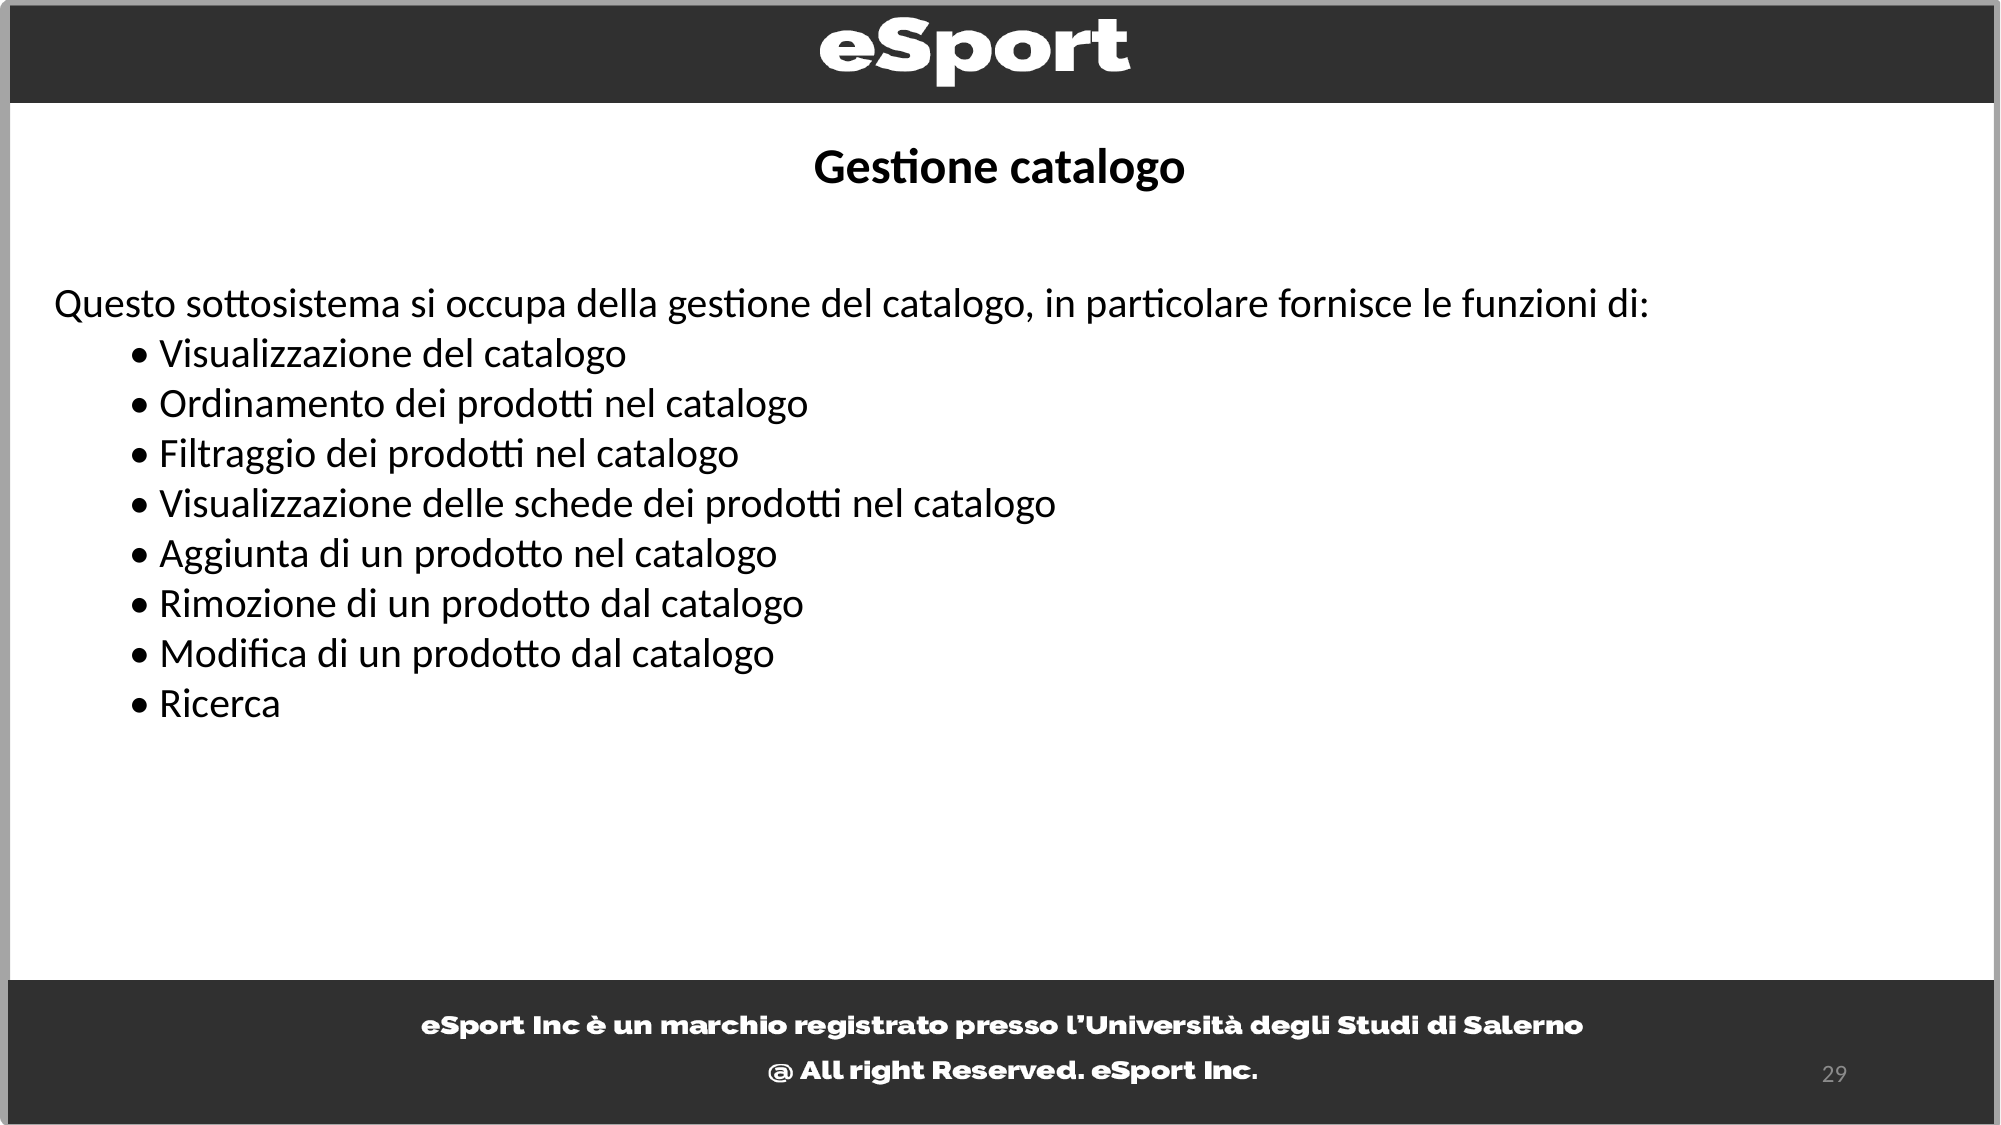

Gestione catalogo
Questo sottosistema si occupa della gestione del catalogo, in particolare fornisce le funzioni di:
• Visualizzazione del catalogo
• Ordinamento dei prodotti nel catalogo
• Filtraggio dei prodotti nel catalogo
• Visualizzazione delle schede dei prodotti nel catalogo
• Aggiunta di un prodotto nel catalogo
• Rimozione di un prodotto dal catalogo
• Modifica di un prodotto dal catalogo
• Ricerca
29